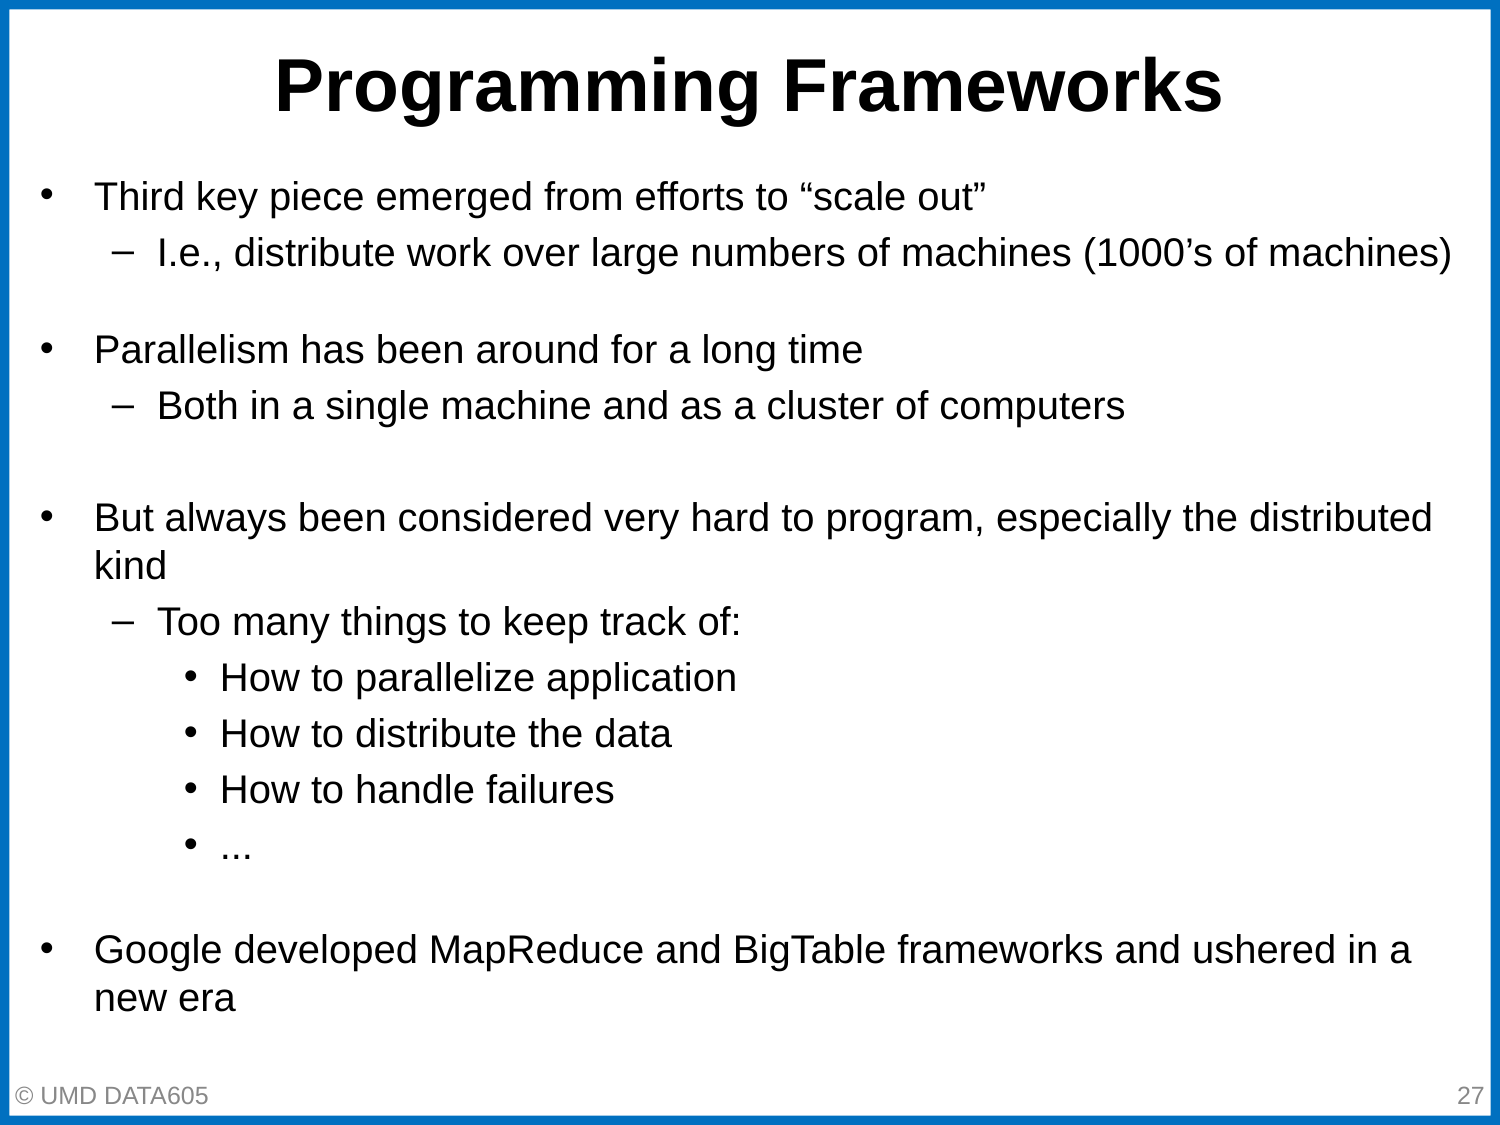

# Programming Frameworks
Third key piece emerged from efforts to “scale out”
I.e., distribute work over large numbers of machines (1000’s of machines)

Parallelism has been around for a long time
Both in a single machine and as a cluster of computers

But always been considered very hard to program, especially the distributed kind
Too many things to keep track of:
How to parallelize application
How to distribute the data
How to handle failures
...

Google developed MapReduce and BigTable frameworks and ushered in a new era
© UMD DATA605
27